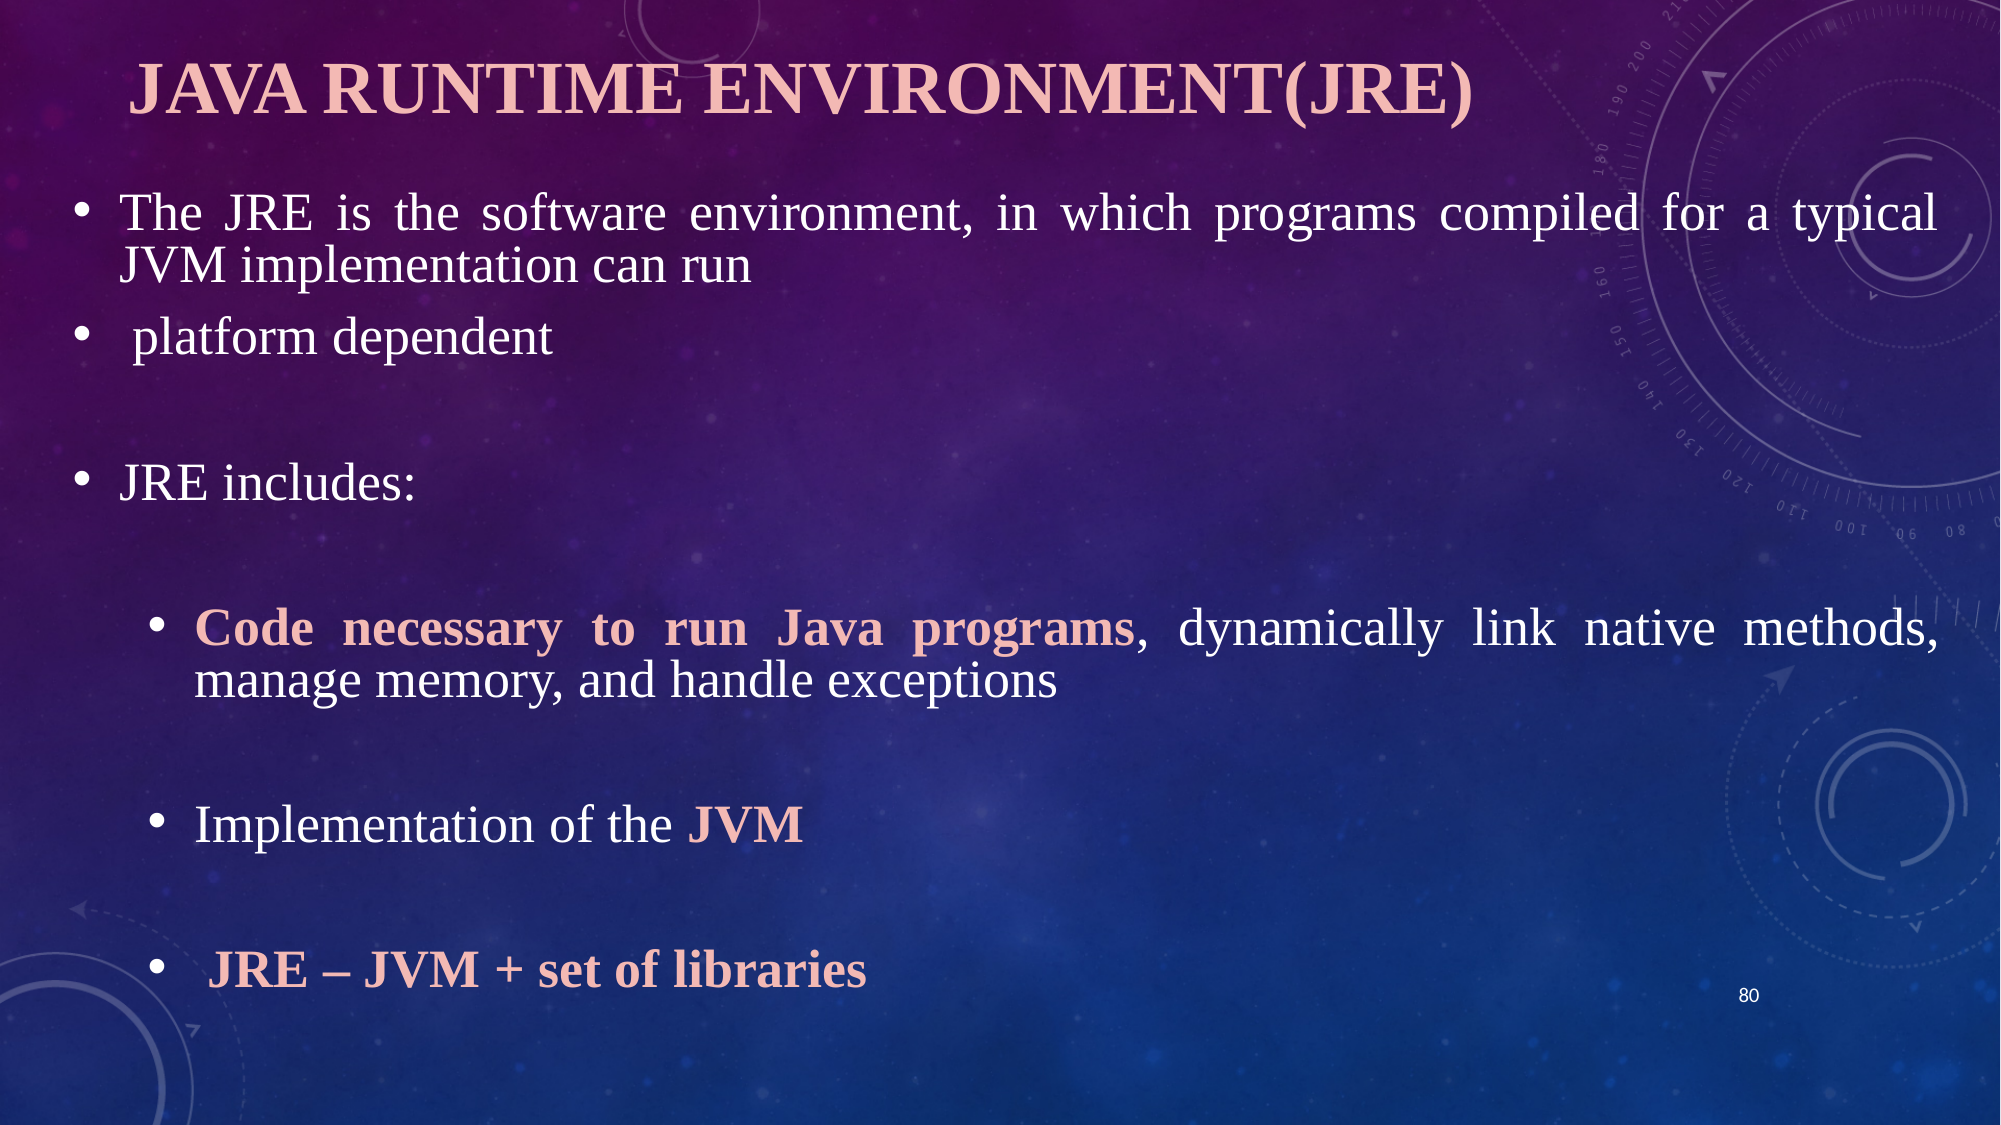

# JAVA RUNTIME ENVIRONMENT(JRE)
The JRE is the software environment, in which programs compiled for a typical JVM implementation can run
 platform dependent

JRE includes:

Code necessary to run Java programs, dynamically link native methods, manage memory, and handle exceptions

Implementation of the JVM

 JRE – JVM + set of libraries

80